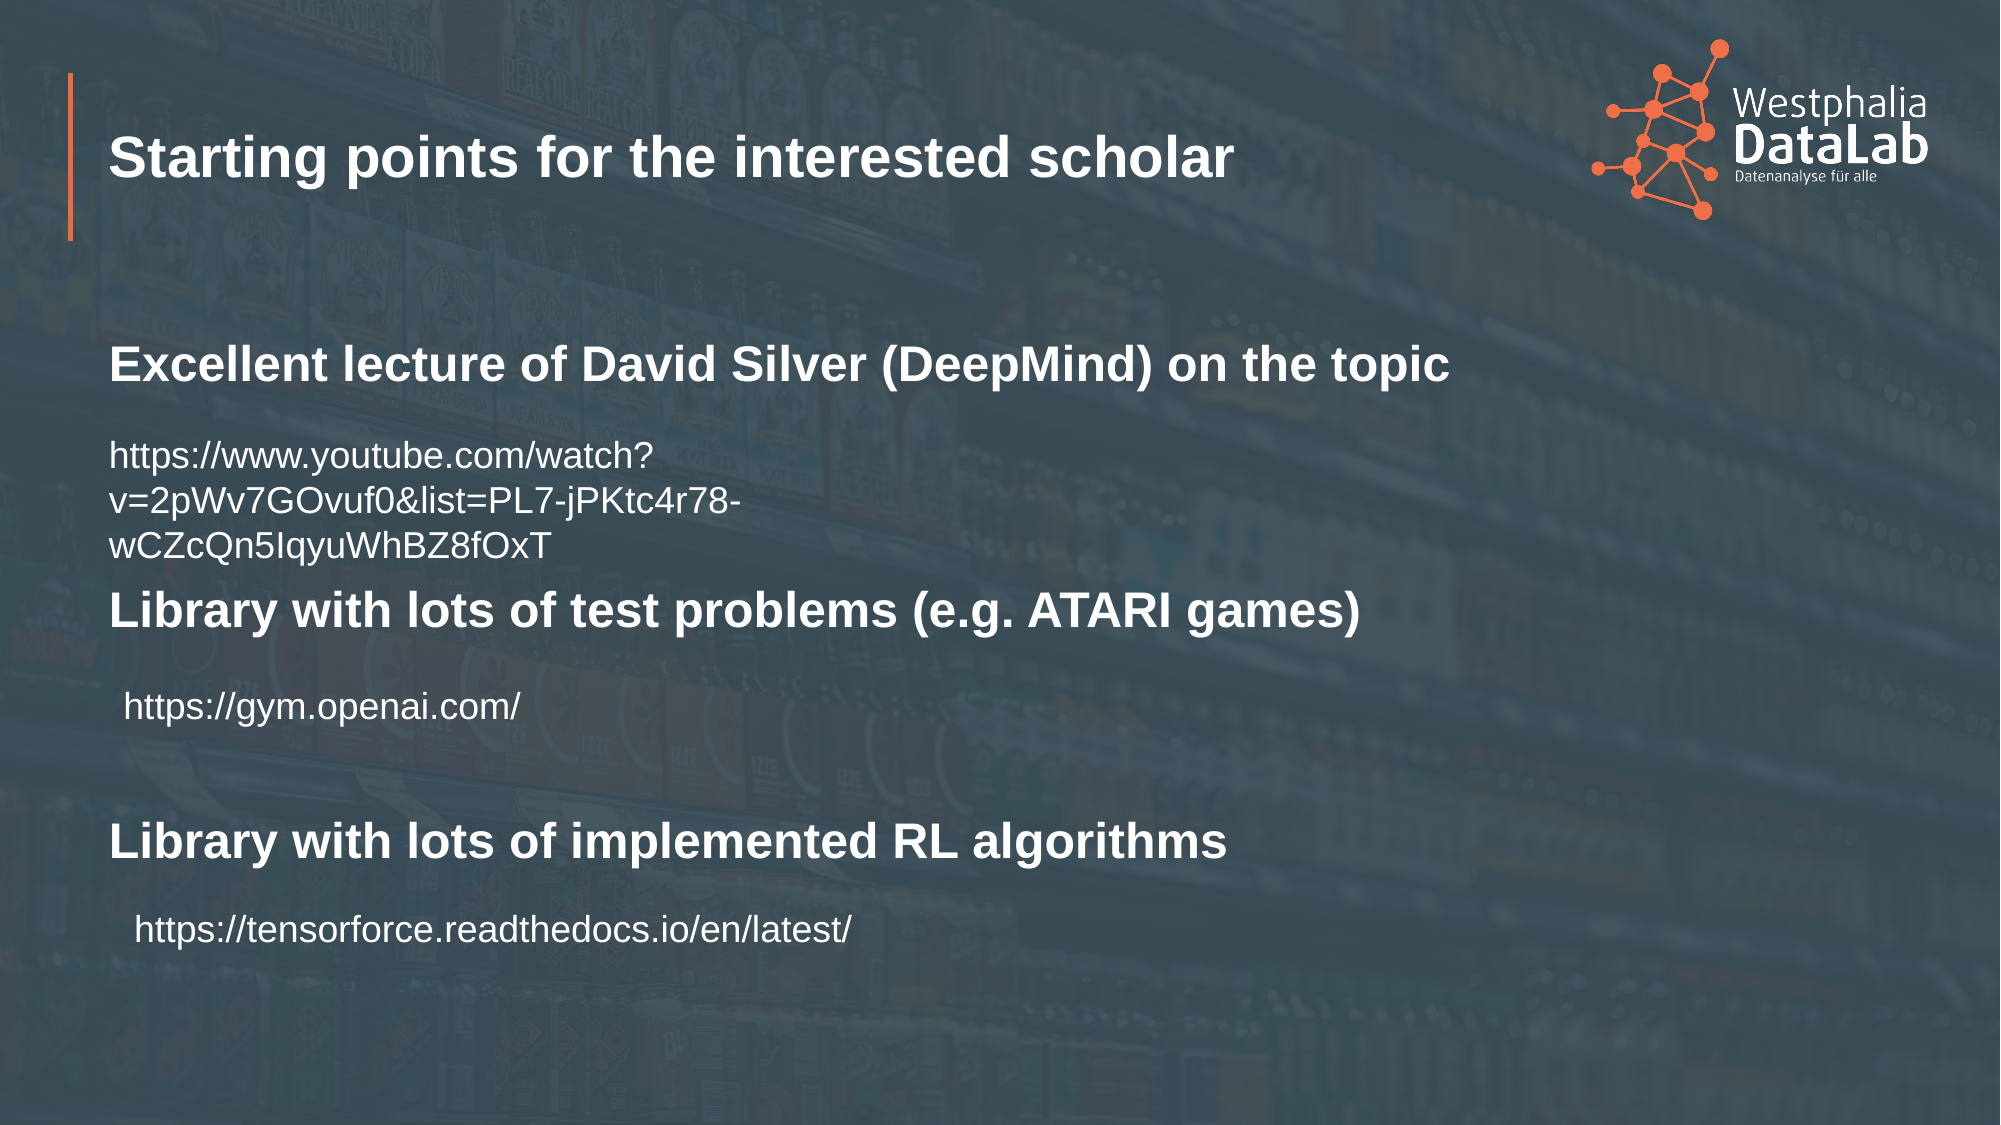

Starting points for the interested scholar
Excellent lecture of David Silver (DeepMind) on the topic
https://www.youtube.com/watch?v=2pWv7GOvuf0&list=PL7-jPKtc4r78-wCZcQn5IqyuWhBZ8fOxT
Library with lots of test problems (e.g. ATARI games)
https://gym.openai.com/
Library with lots of implemented RL algorithms
https://tensorforce.readthedocs.io/en/latest/